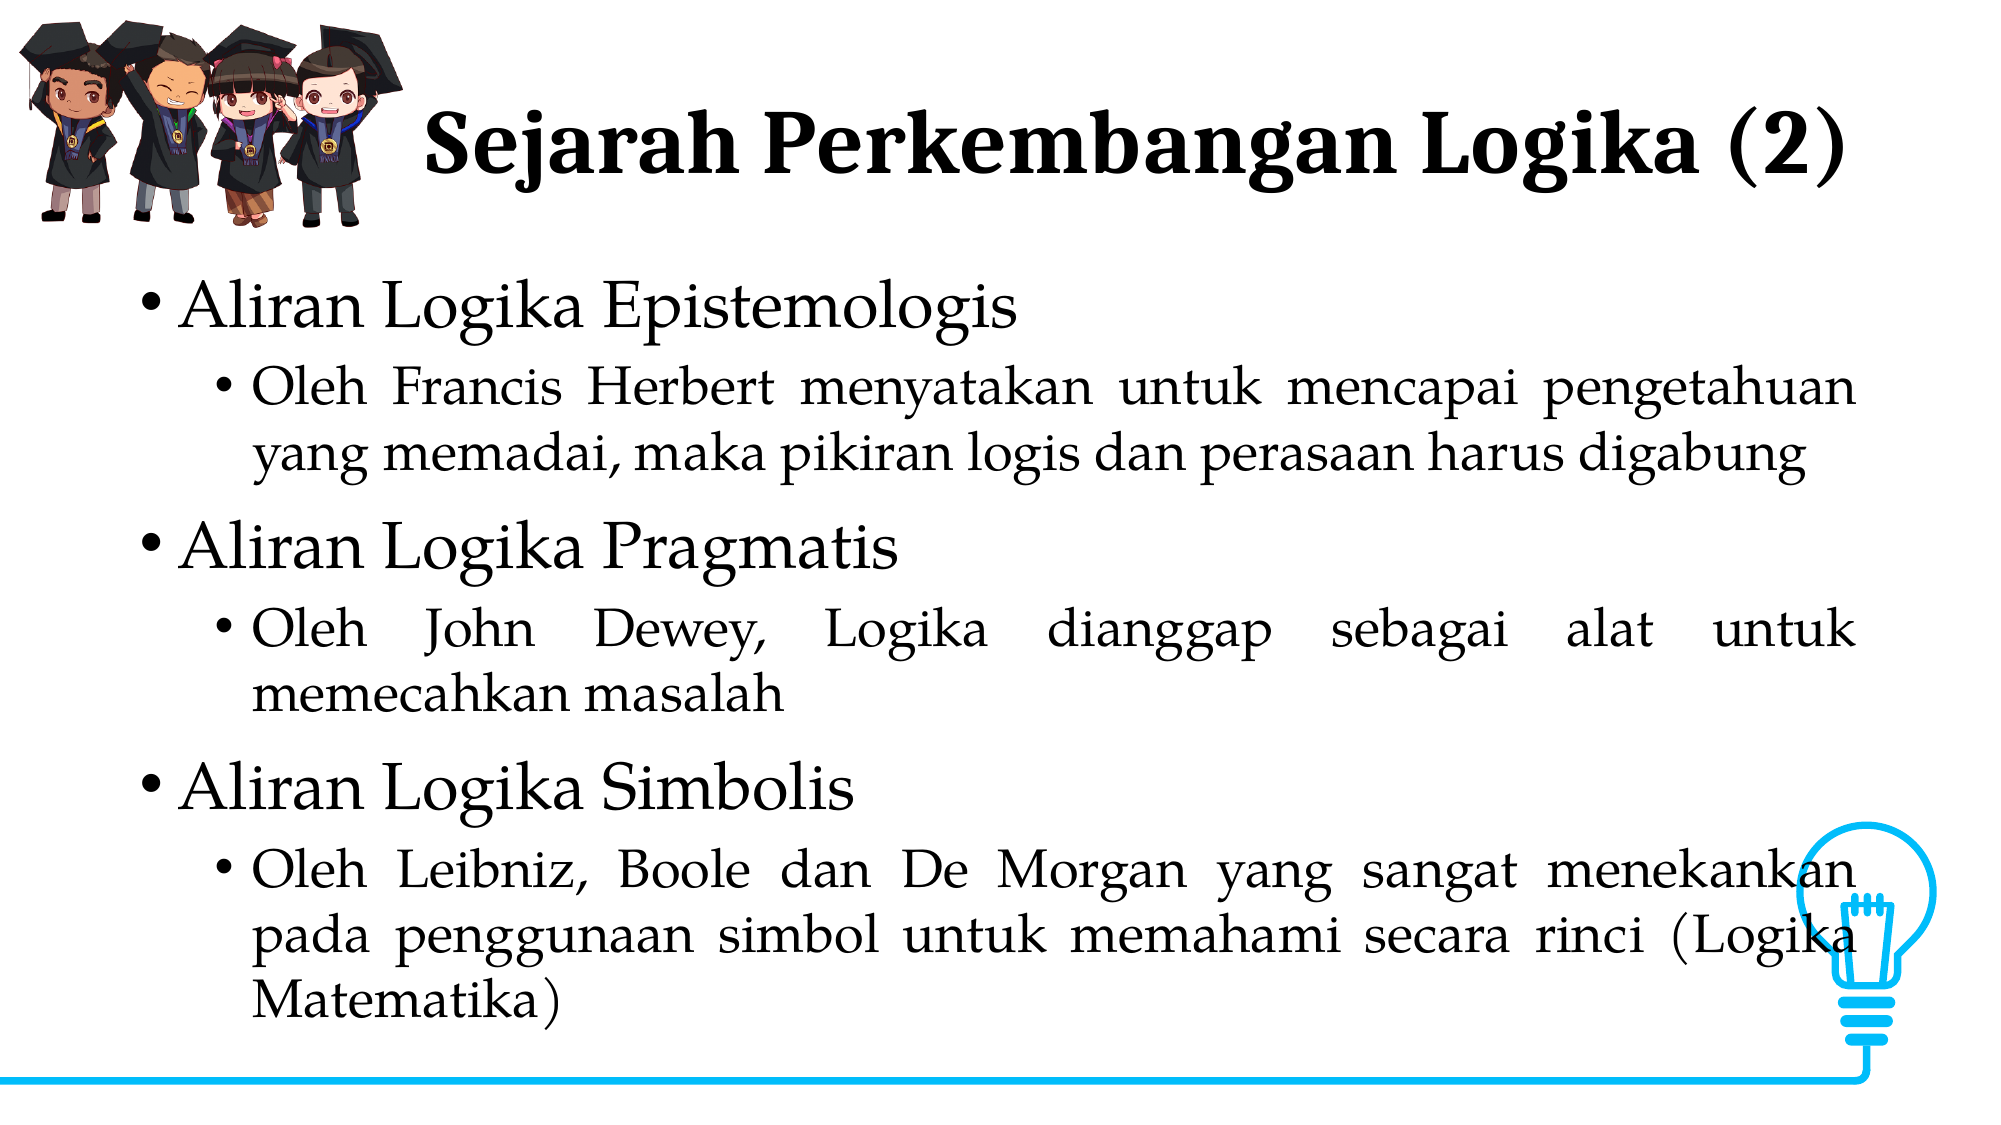

# Sejarah Perkembangan Logika (2)
Aliran Logika Epistemologis
Oleh Francis Herbert menyatakan untuk mencapai pengetahuan yang memadai, maka pikiran logis dan perasaan harus digabung
Aliran Logika Pragmatis
Oleh John Dewey, Logika dianggap sebagai alat untuk memecahkan masalah
Aliran Logika Simbolis
Oleh Leibniz, Boole dan De Morgan yang sangat menekankan pada penggunaan simbol untuk memahami secara rinci (Logika Matematika)